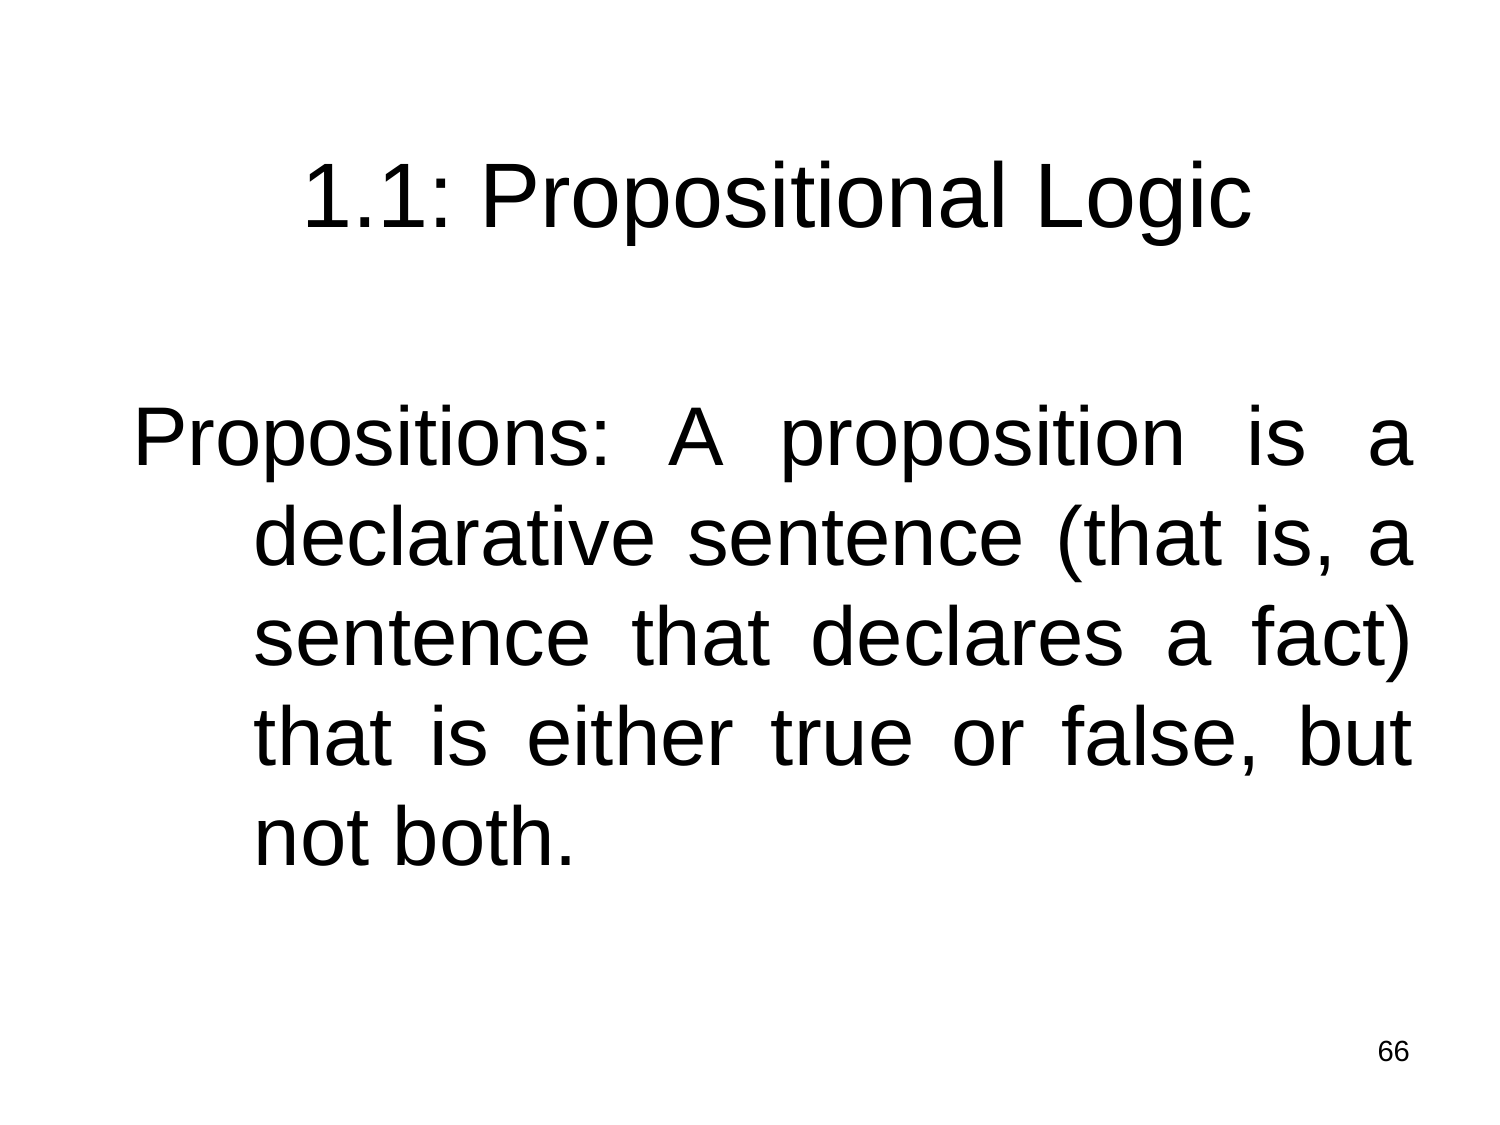

# 1.1: Propositional Logic
Propositions: A proposition is a declarative sentence (that is, a sentence that declares a fact) that is either true or false, but not both.
66